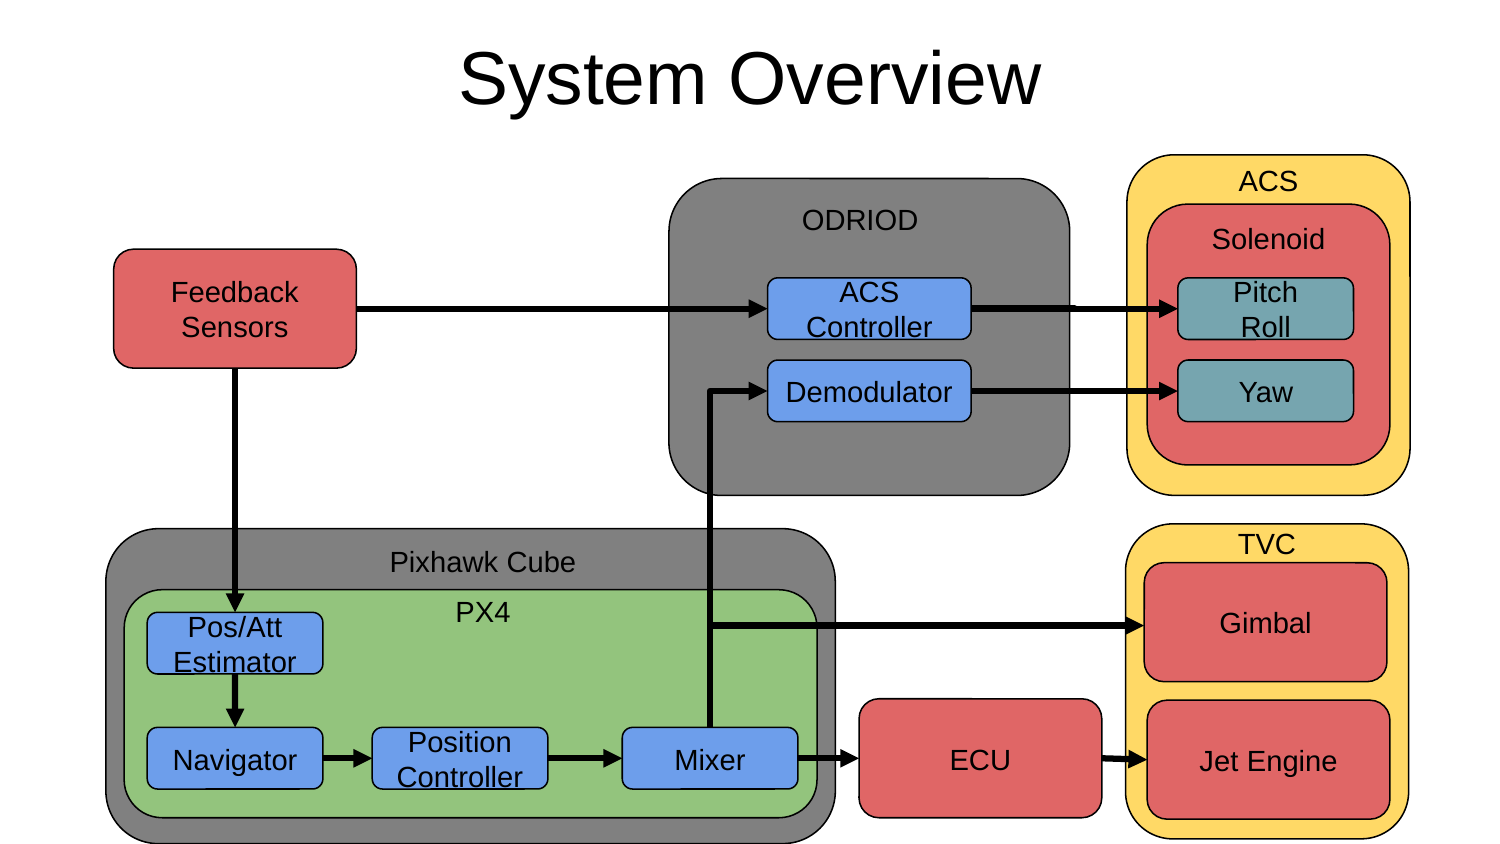

System Overview
ACS

ODRIOD

Solenoid
Feedback Sensors
ACS Controller
Pitch
Roll

Yaw
Demodulator

TVC

Pixhawk Cube

Gimbal
PX4

Pos/Att Estimator

ECU
Jet Engine
Navigator
Position Controller
Mixer